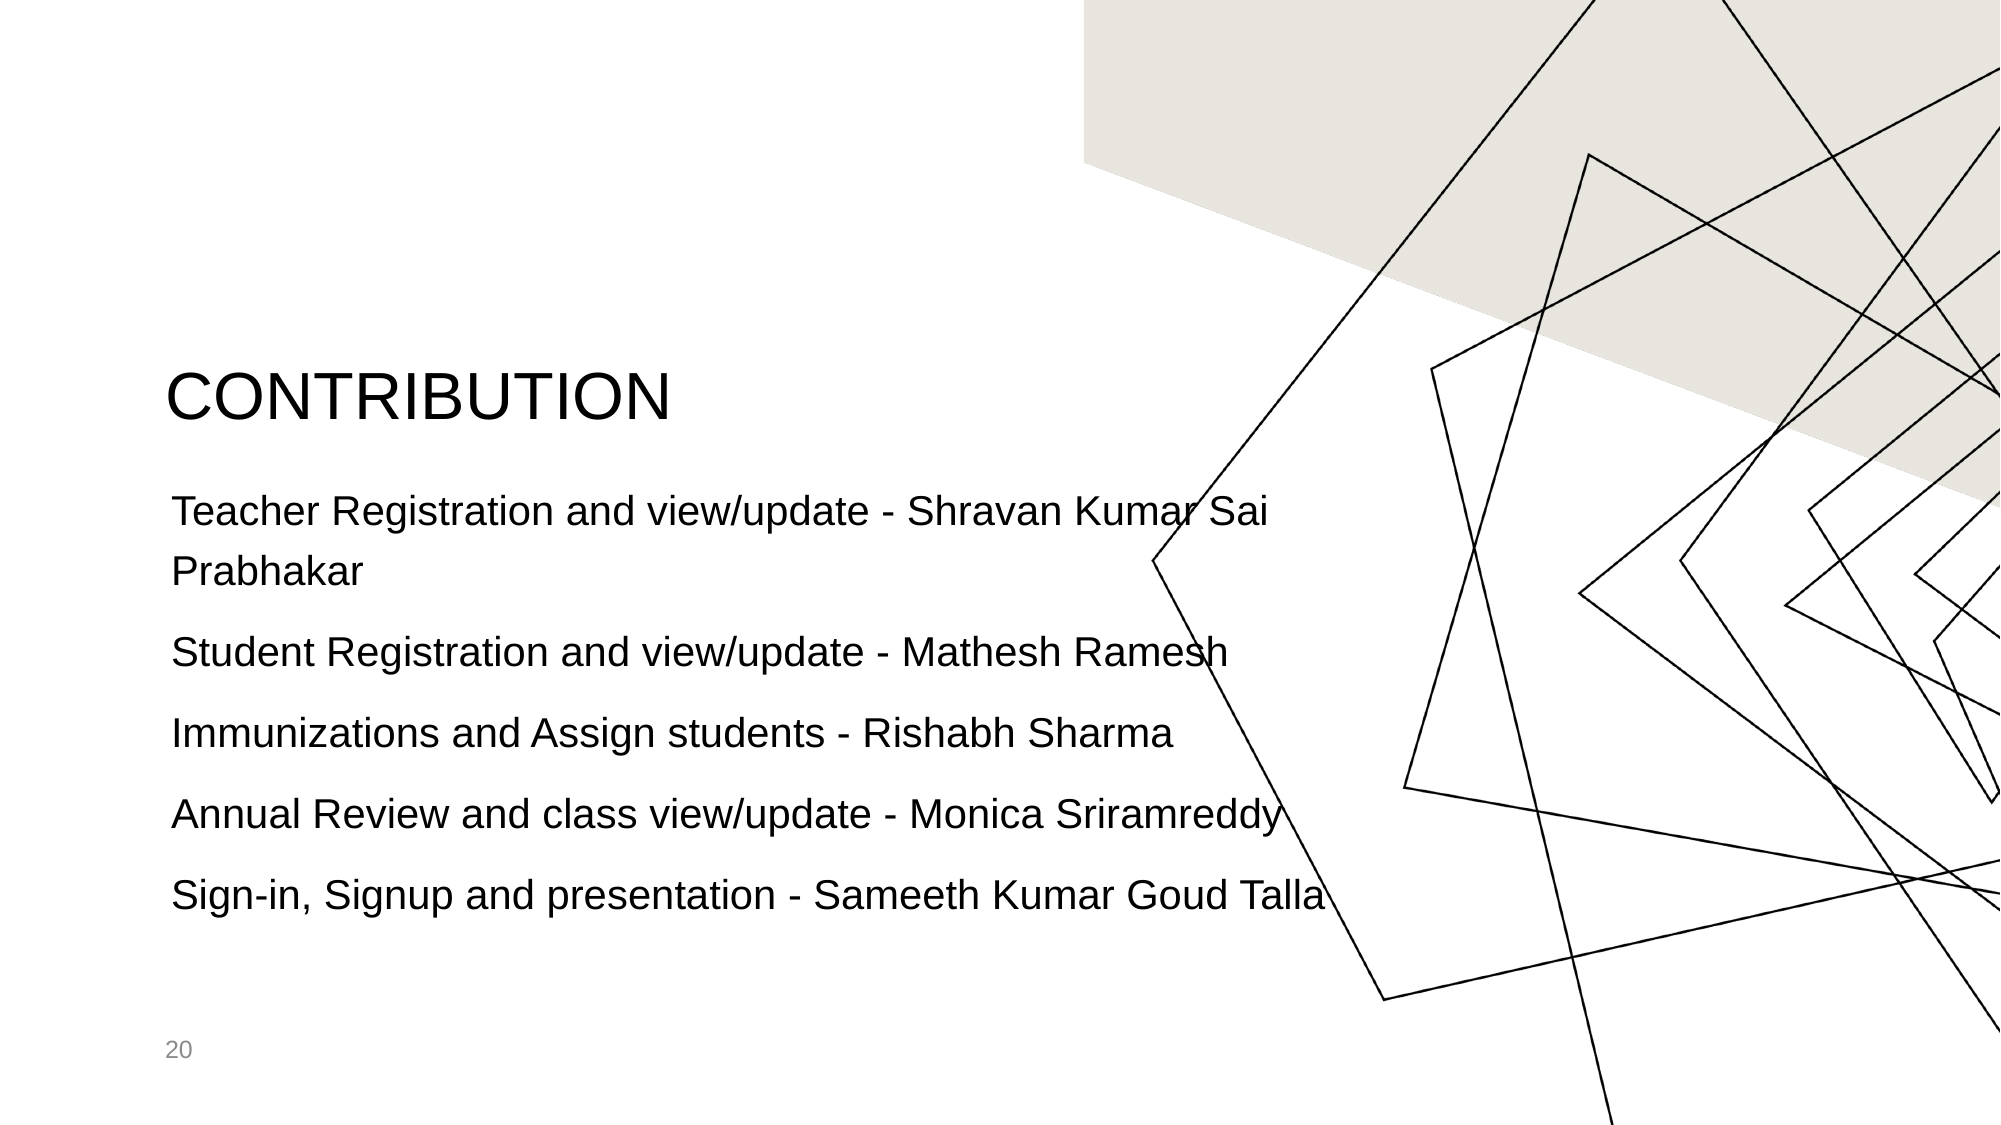

# Contribution
Teacher Registration and view/update - Shravan Kumar Sai Prabhakar
Student Registration and view/update - Mathesh Ramesh
Immunizations and Assign students - Rishabh Sharma
Annual Review and class view/update - Monica Sriramreddy
Sign-in, Signup and presentation - Sameeth Kumar Goud Talla
20